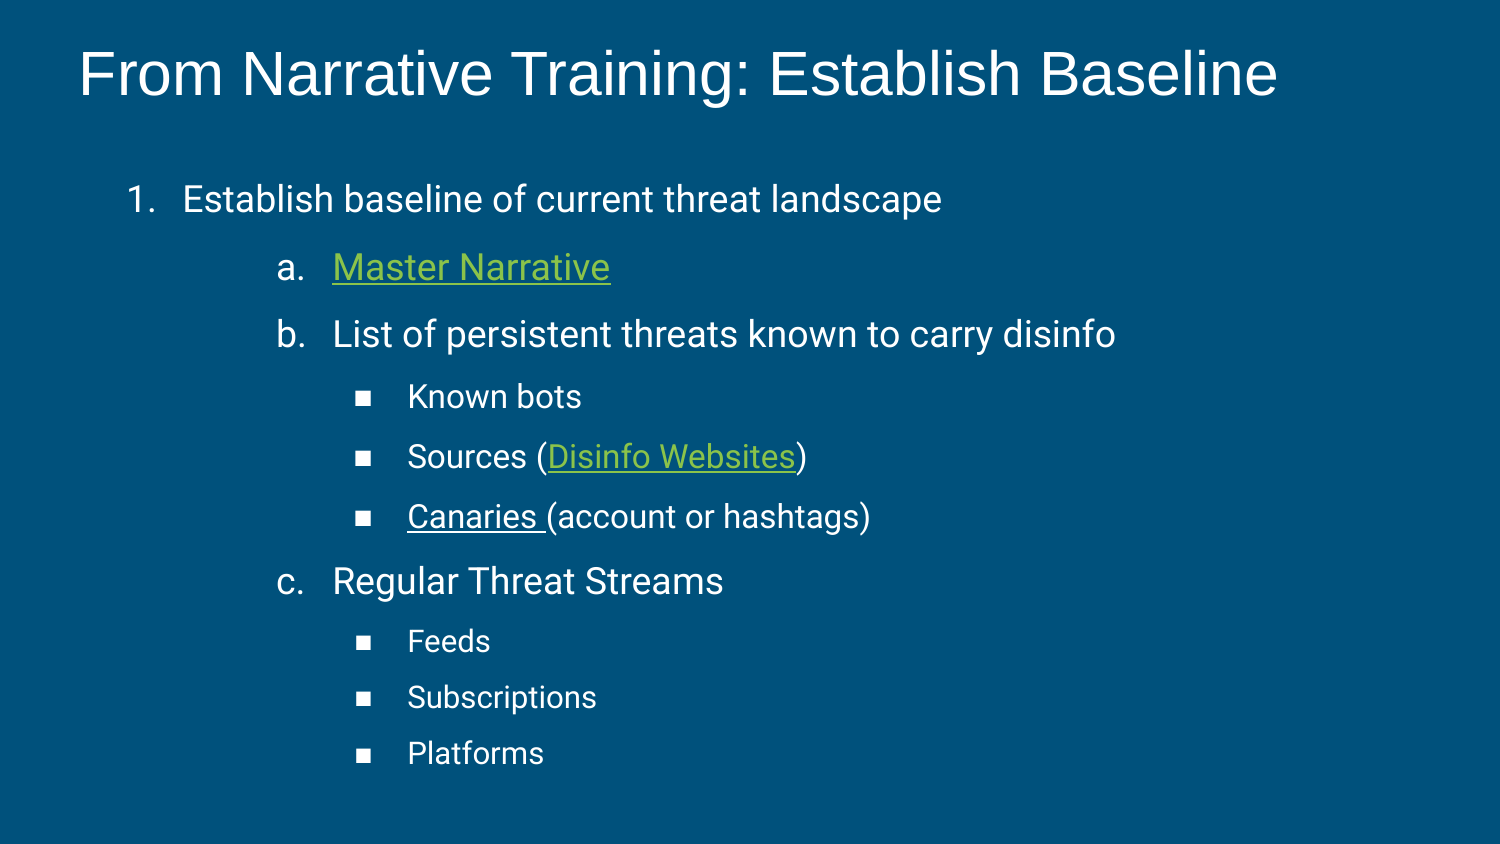

# From Narrative Training: Establish Baseline
Establish baseline of current threat landscape
Master Narrative
List of persistent threats known to carry disinfo
Known bots
Sources (Disinfo Websites)
Canaries (account or hashtags)
Regular Threat Streams
Feeds
Subscriptions
Platforms